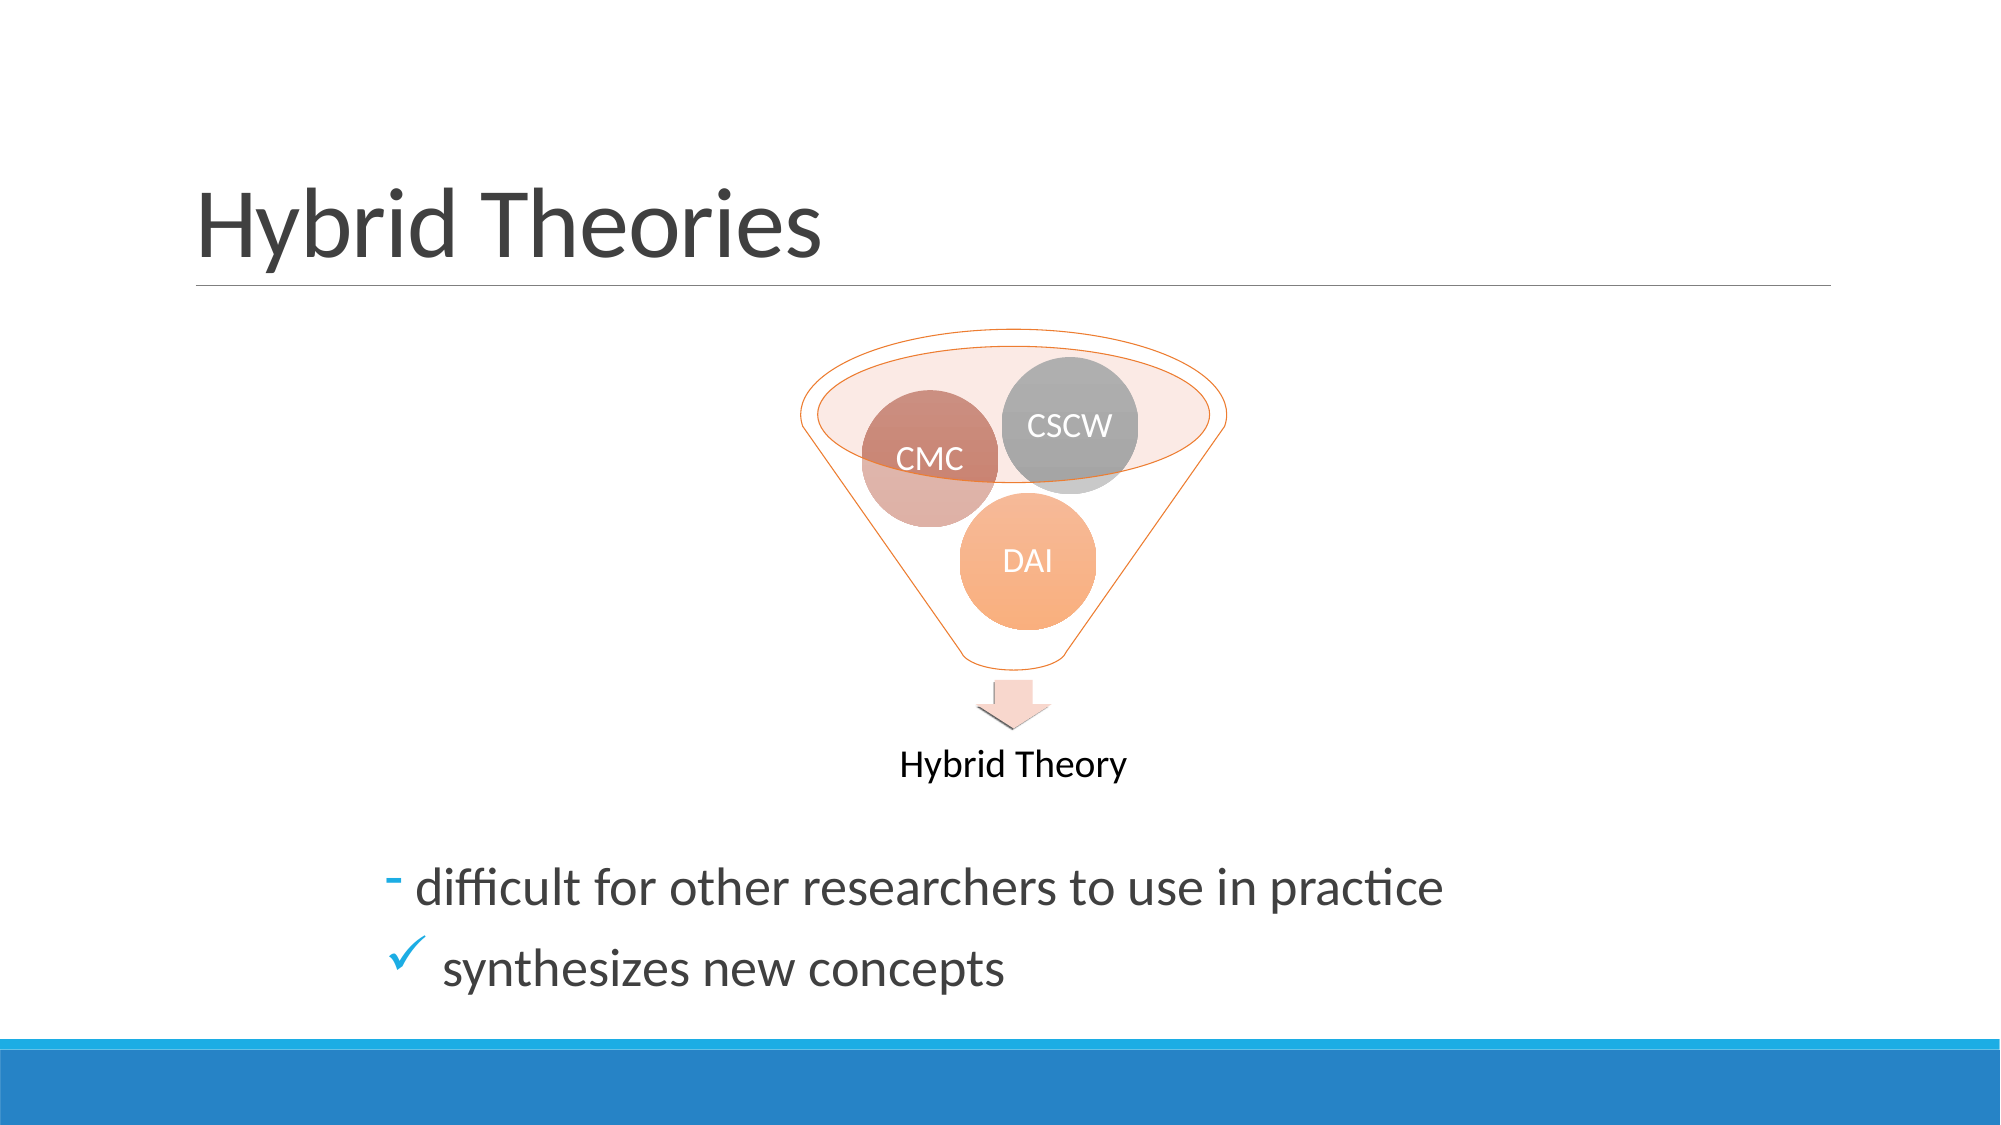

# Hybrid Theories

CSCW
CMC
DAI

Hybrid Theory

 difficult for other researchers to use in practice
 synthesizes new concepts